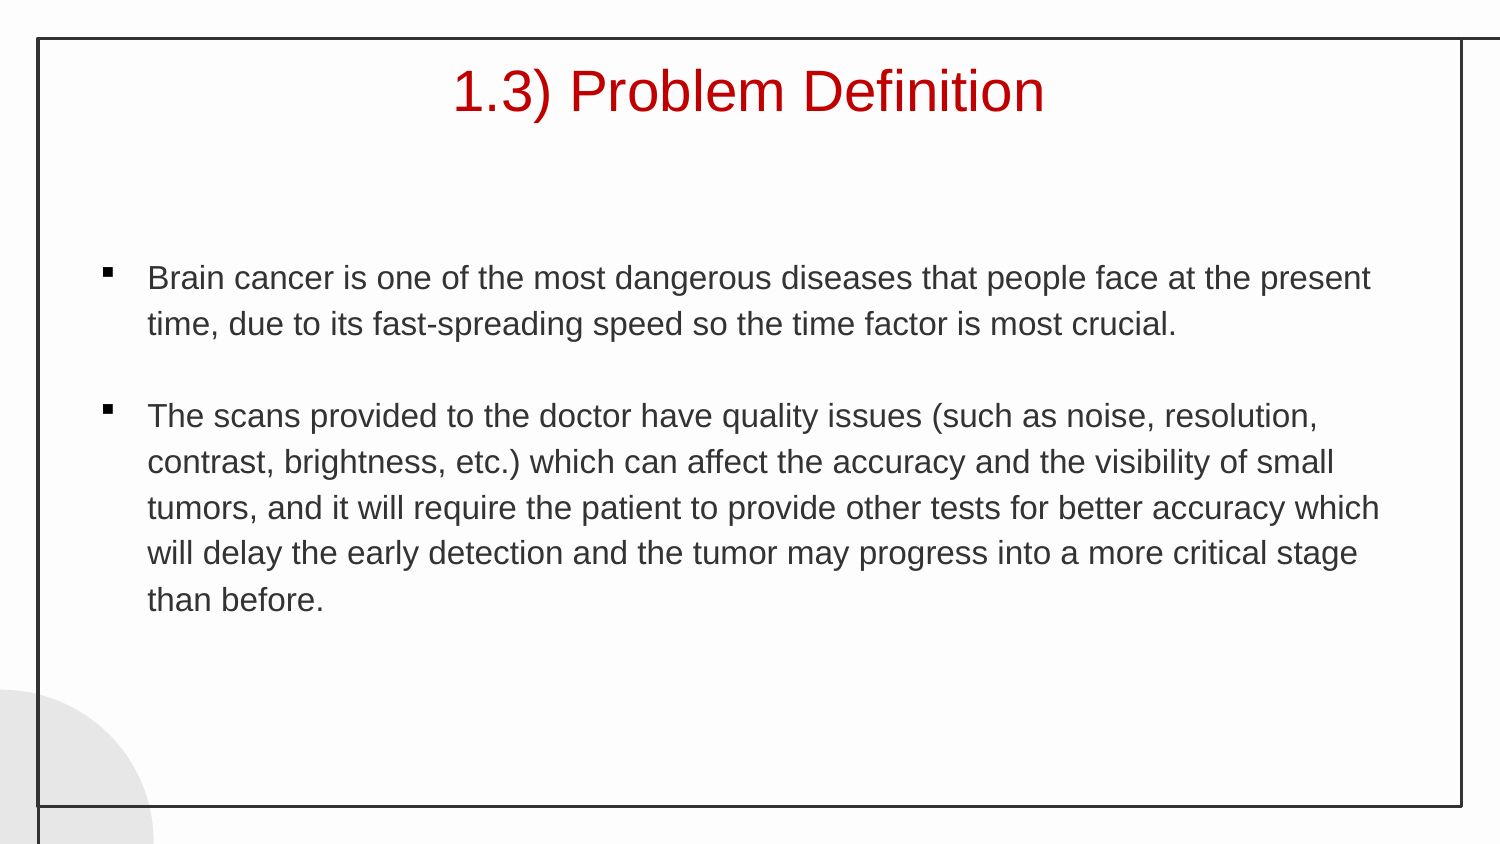

# 1.3) Problem Definition
Brain cancer is one of the most dangerous diseases that people face at the present time, due to its fast-spreading speed so the time factor is most crucial.

The scans provided to the doctor have quality issues (such as noise, resolution, contrast, brightness, etc.) which can affect the accuracy and the visibility of small tumors, and it will require the patient to provide other tests for better accuracy which will delay the early detection and the tumor may progress into a more critical stage than before.